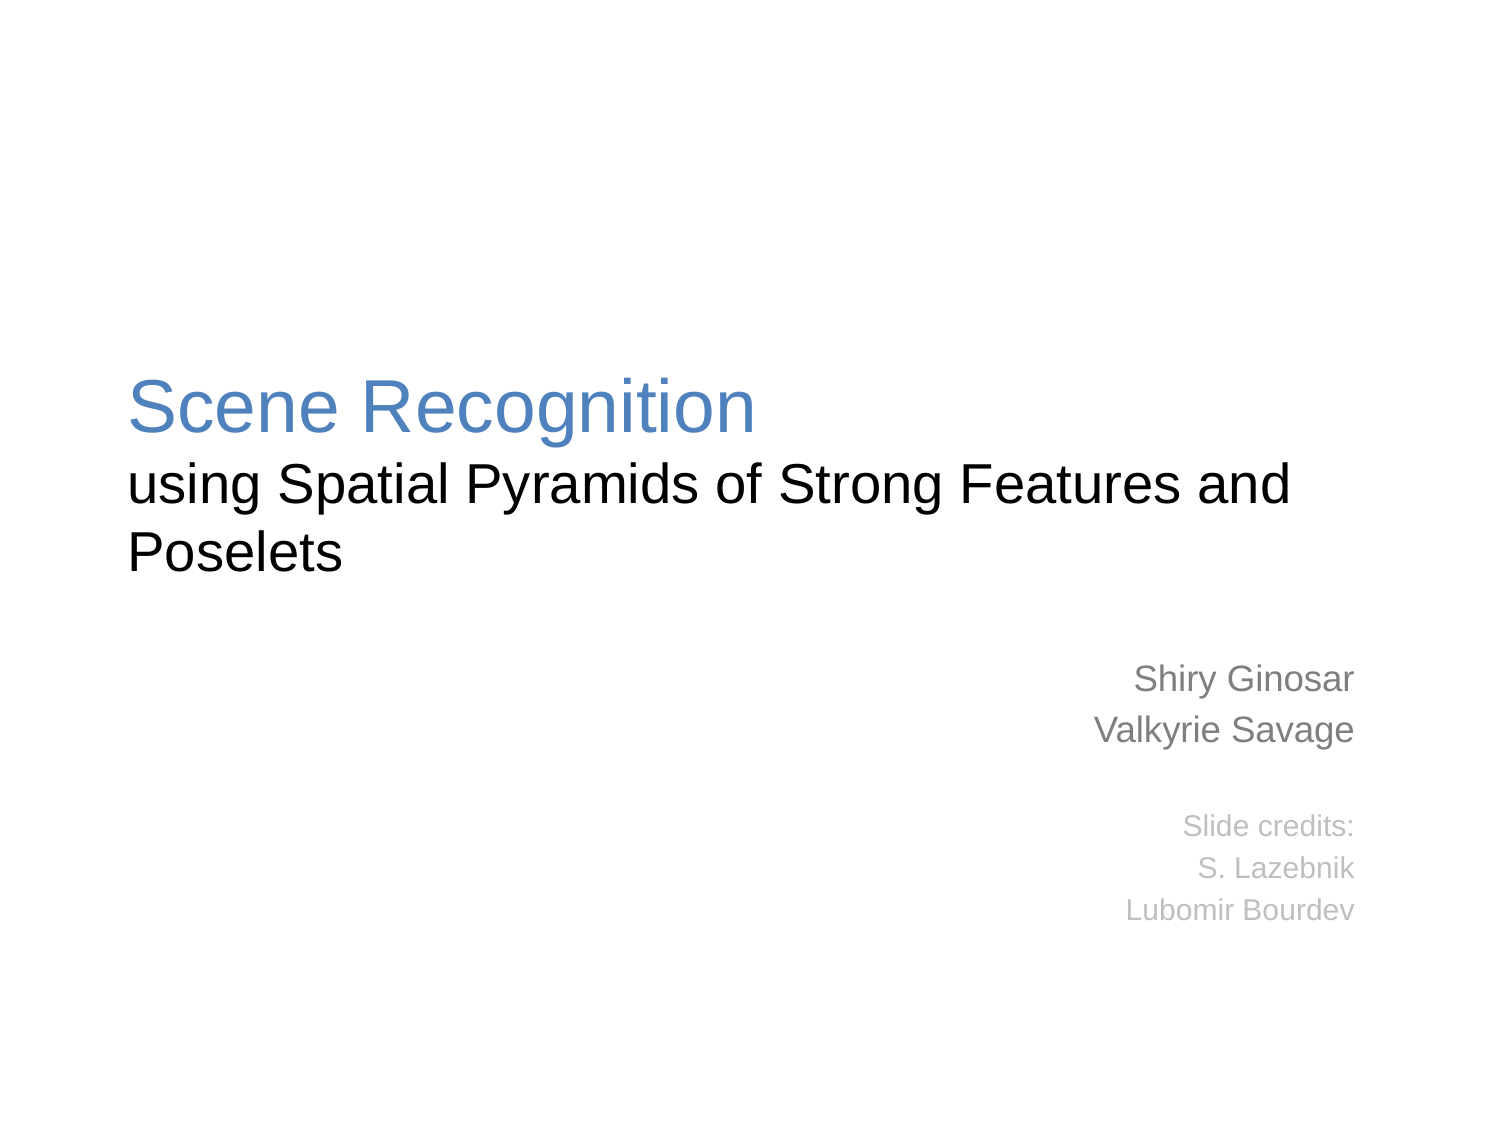

# Scene Recognition using Spatial Pyramids of Strong Features and Poselets
Shiry Ginosar
Valkyrie Savage

Slide credits:
S. Lazebnik
Lubomir Bourdev